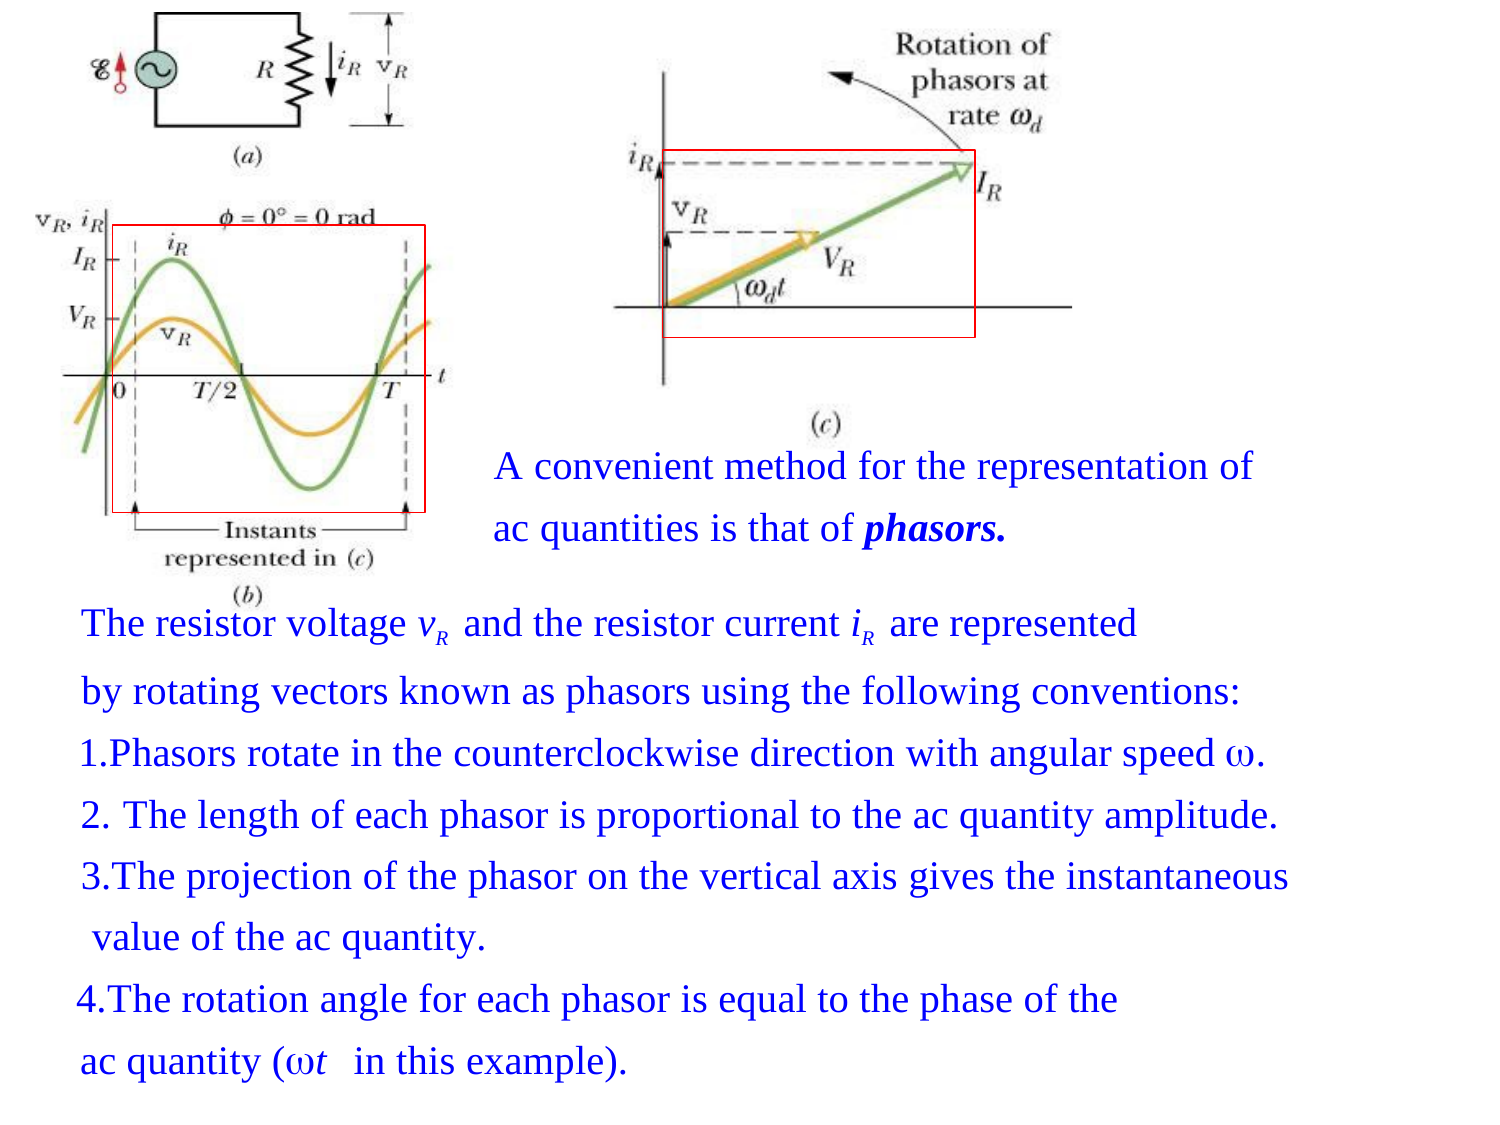

A convenient method for the representation of ac quantities is that of phasors.

The resistor voltage vR   and the resistor current iR   are represented

by rotating vectors known as phasors using the following conventions:
Phasors rotate in the counterclockwise direction with angular speed ω.

The length of each phasor is proportional to the ac quantity amplitude.
The projection of the phasor on the vertical axis gives the instantaneous value of the ac quantity.
The rotation angle for each phasor is equal to the phase of the ac quantity (ωt	in this example).